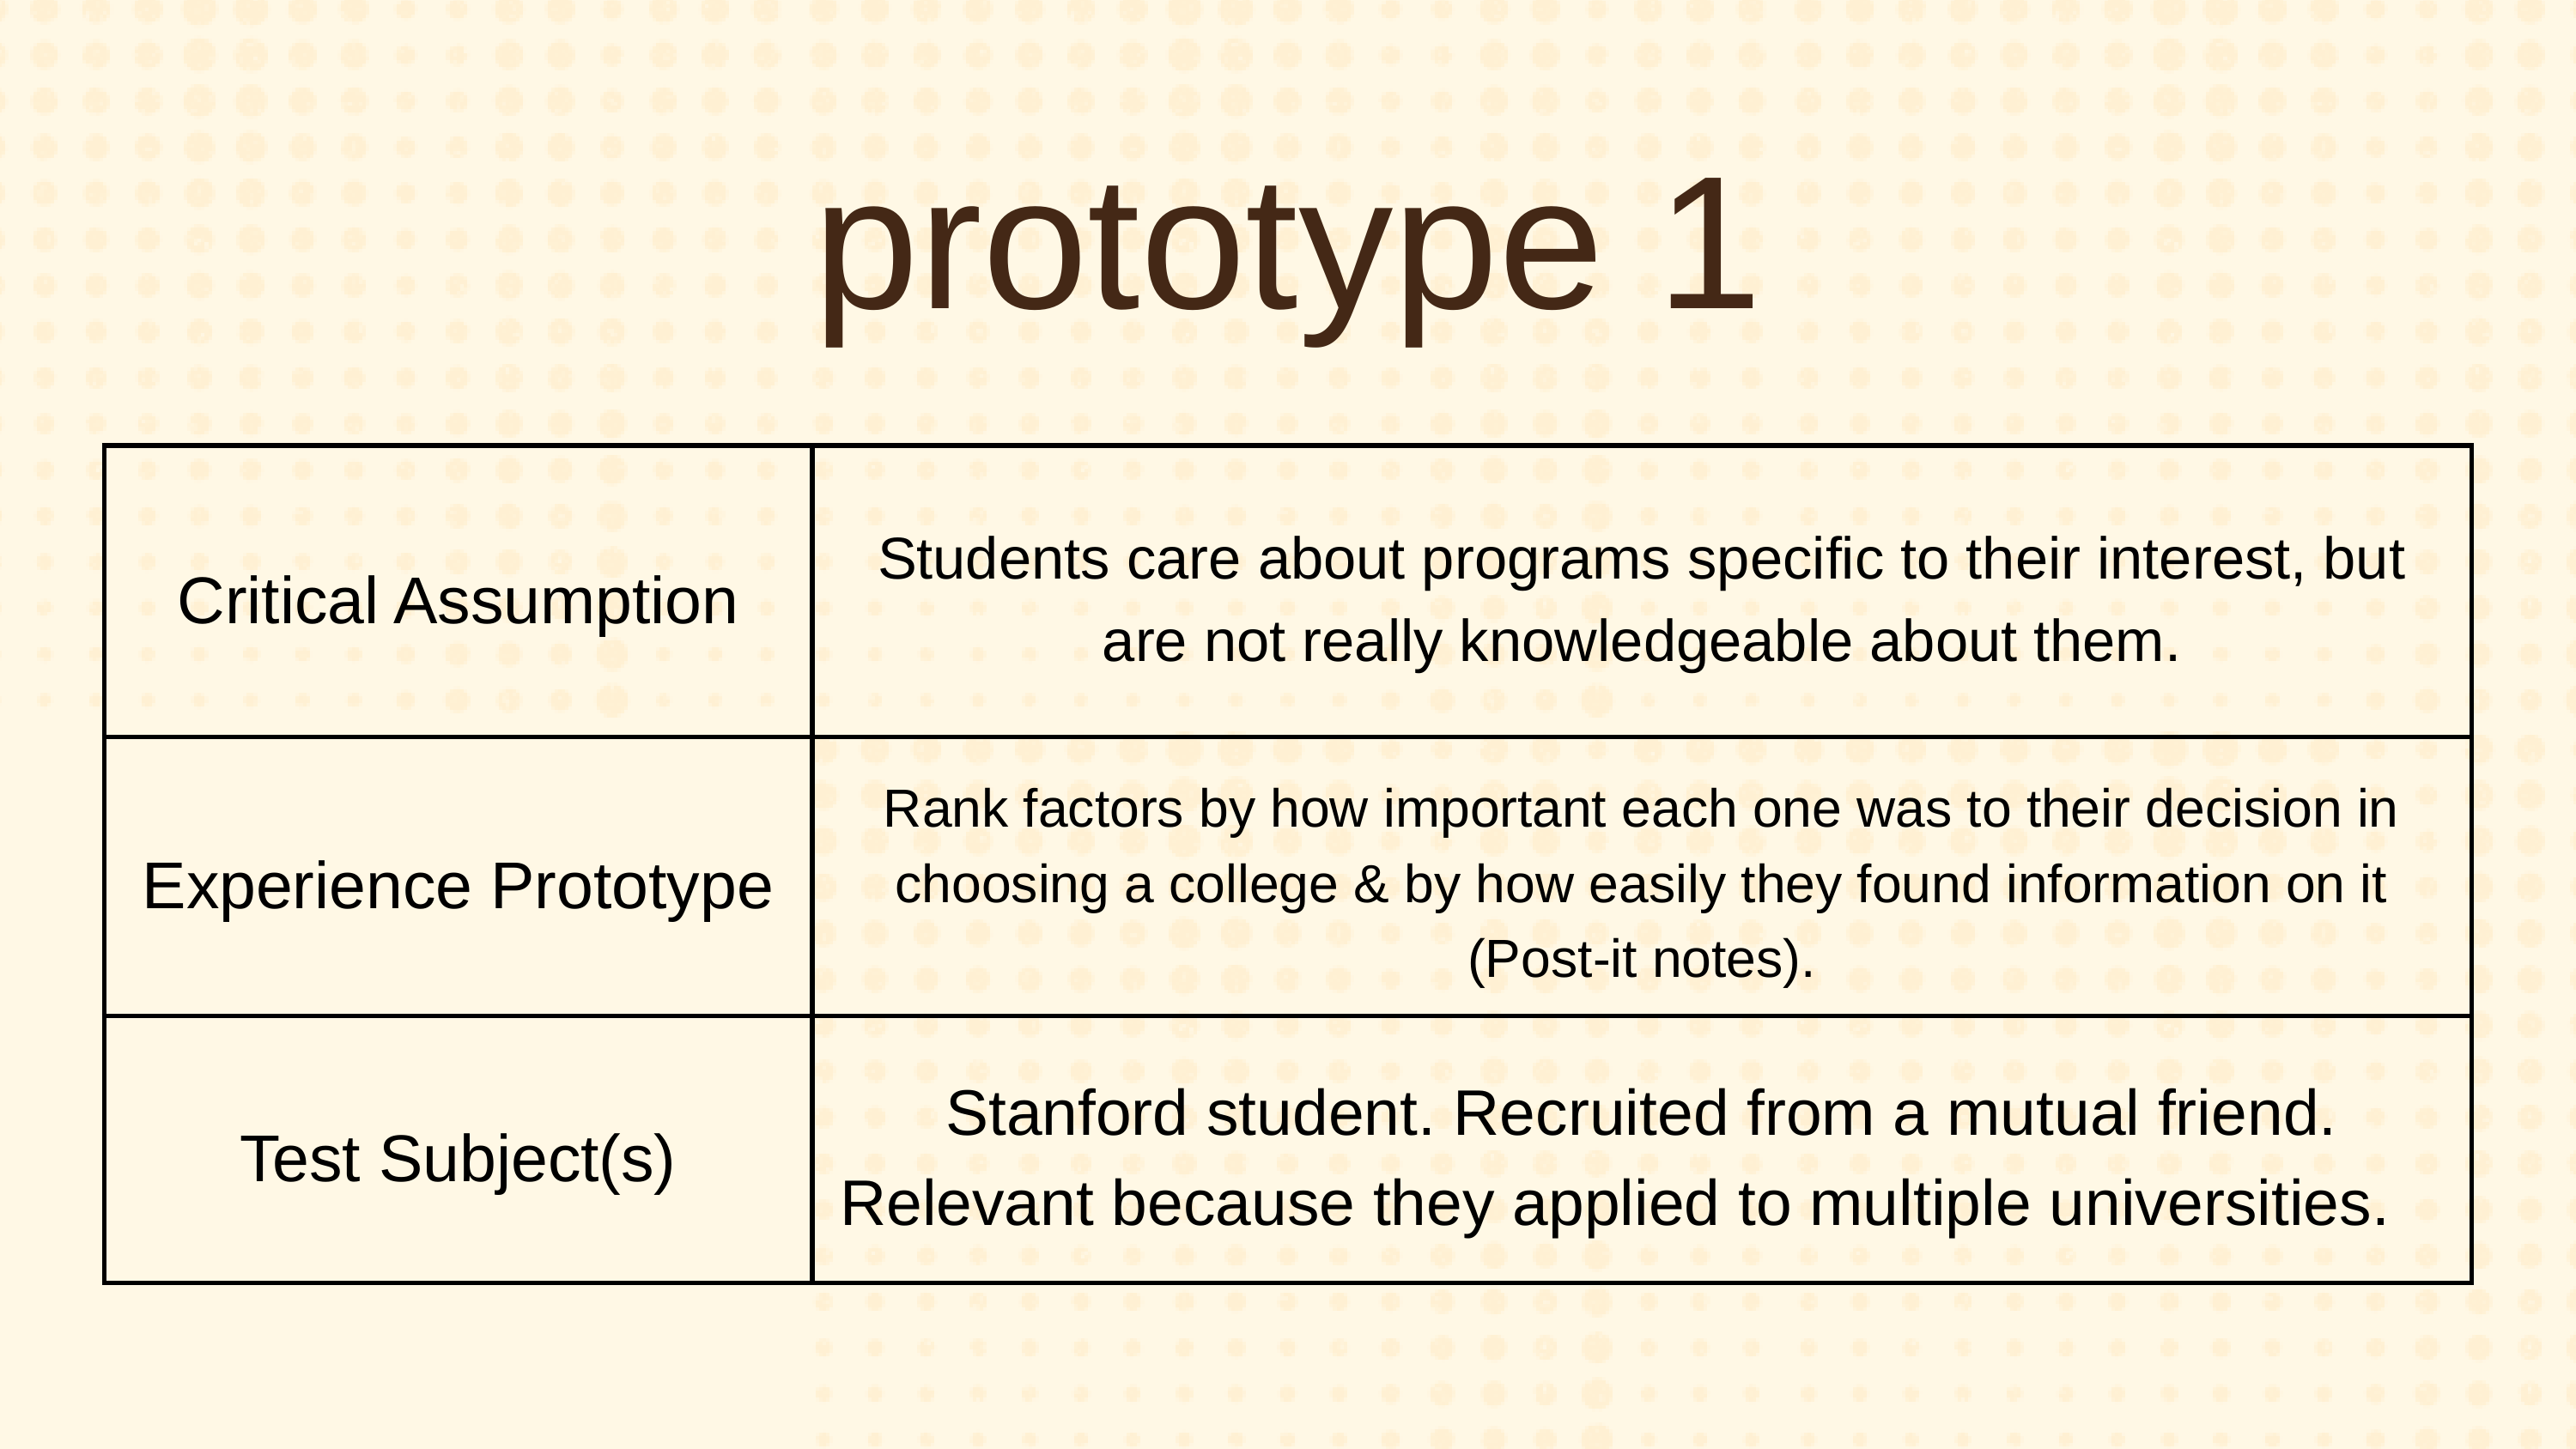

prototype 1
| Critical Assumption | Students care about programs specific to their interest, but are not really knowledgeable about them. |
| --- | --- |
| Experience Prototype | Rank factors by how important each one was to their decision in choosing a college & by how easily they found information on it (Post-it notes). |
| Test Subject(s) | Stanford student. Recruited from a mutual friend. Relevant because they applied to multiple universities. |